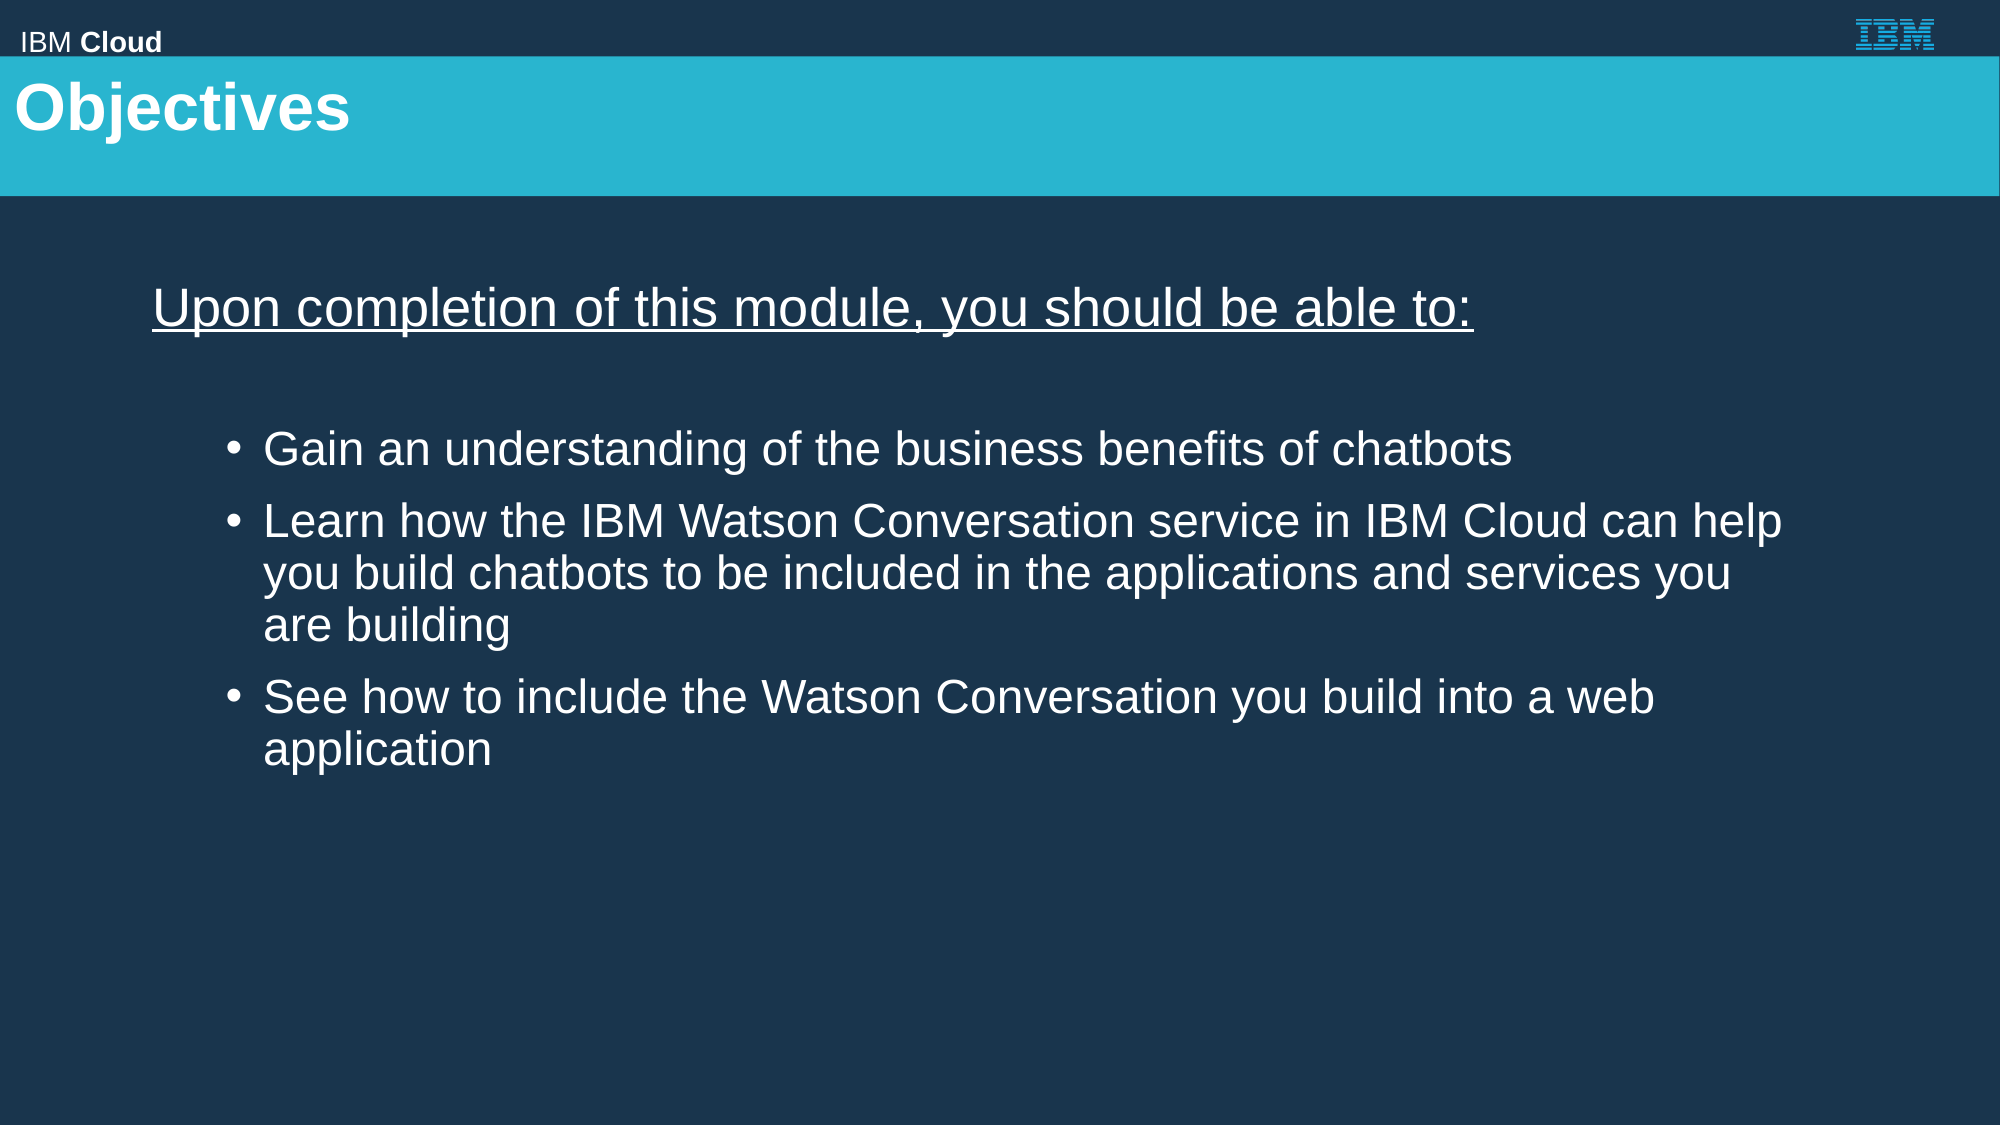

Gain an understanding of the business benefits of chatbots
Learn how the IBM Watson Conversation service in IBM Cloud can help you build chatbots to be included in the applications and services you are building
See how to include the Watson Conversation you build into a web application